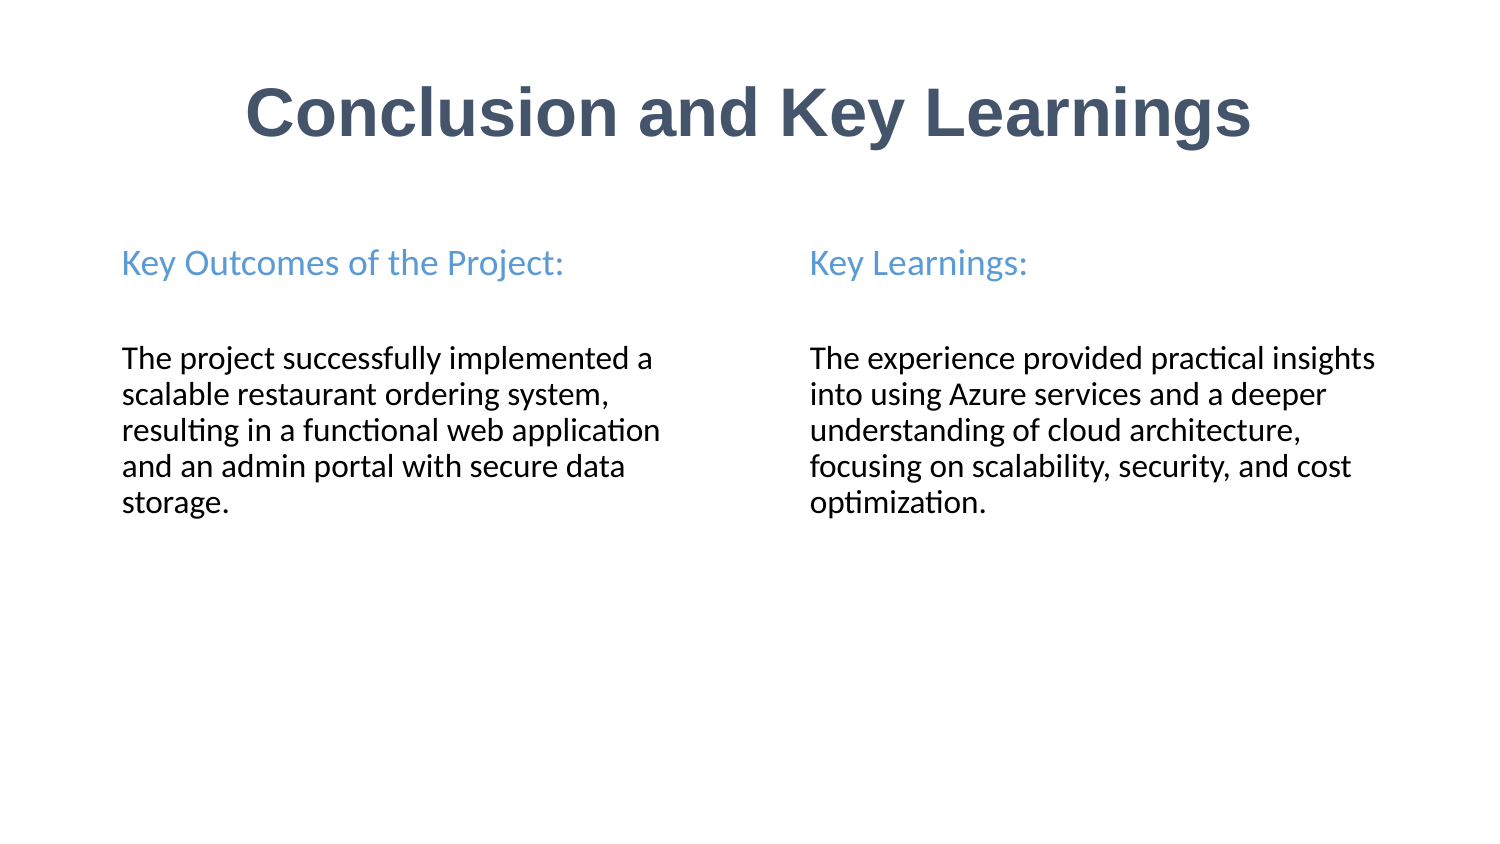

# Conclusion and Key Learnings
Key Outcomes of the Project:
Key Learnings:
The project successfully implemented a scalable restaurant ordering system, resulting in a functional web application and an admin portal with secure data storage.
The experience provided practical insights into using Azure services and a deeper understanding of cloud architecture, focusing on scalability, security, and cost optimization.